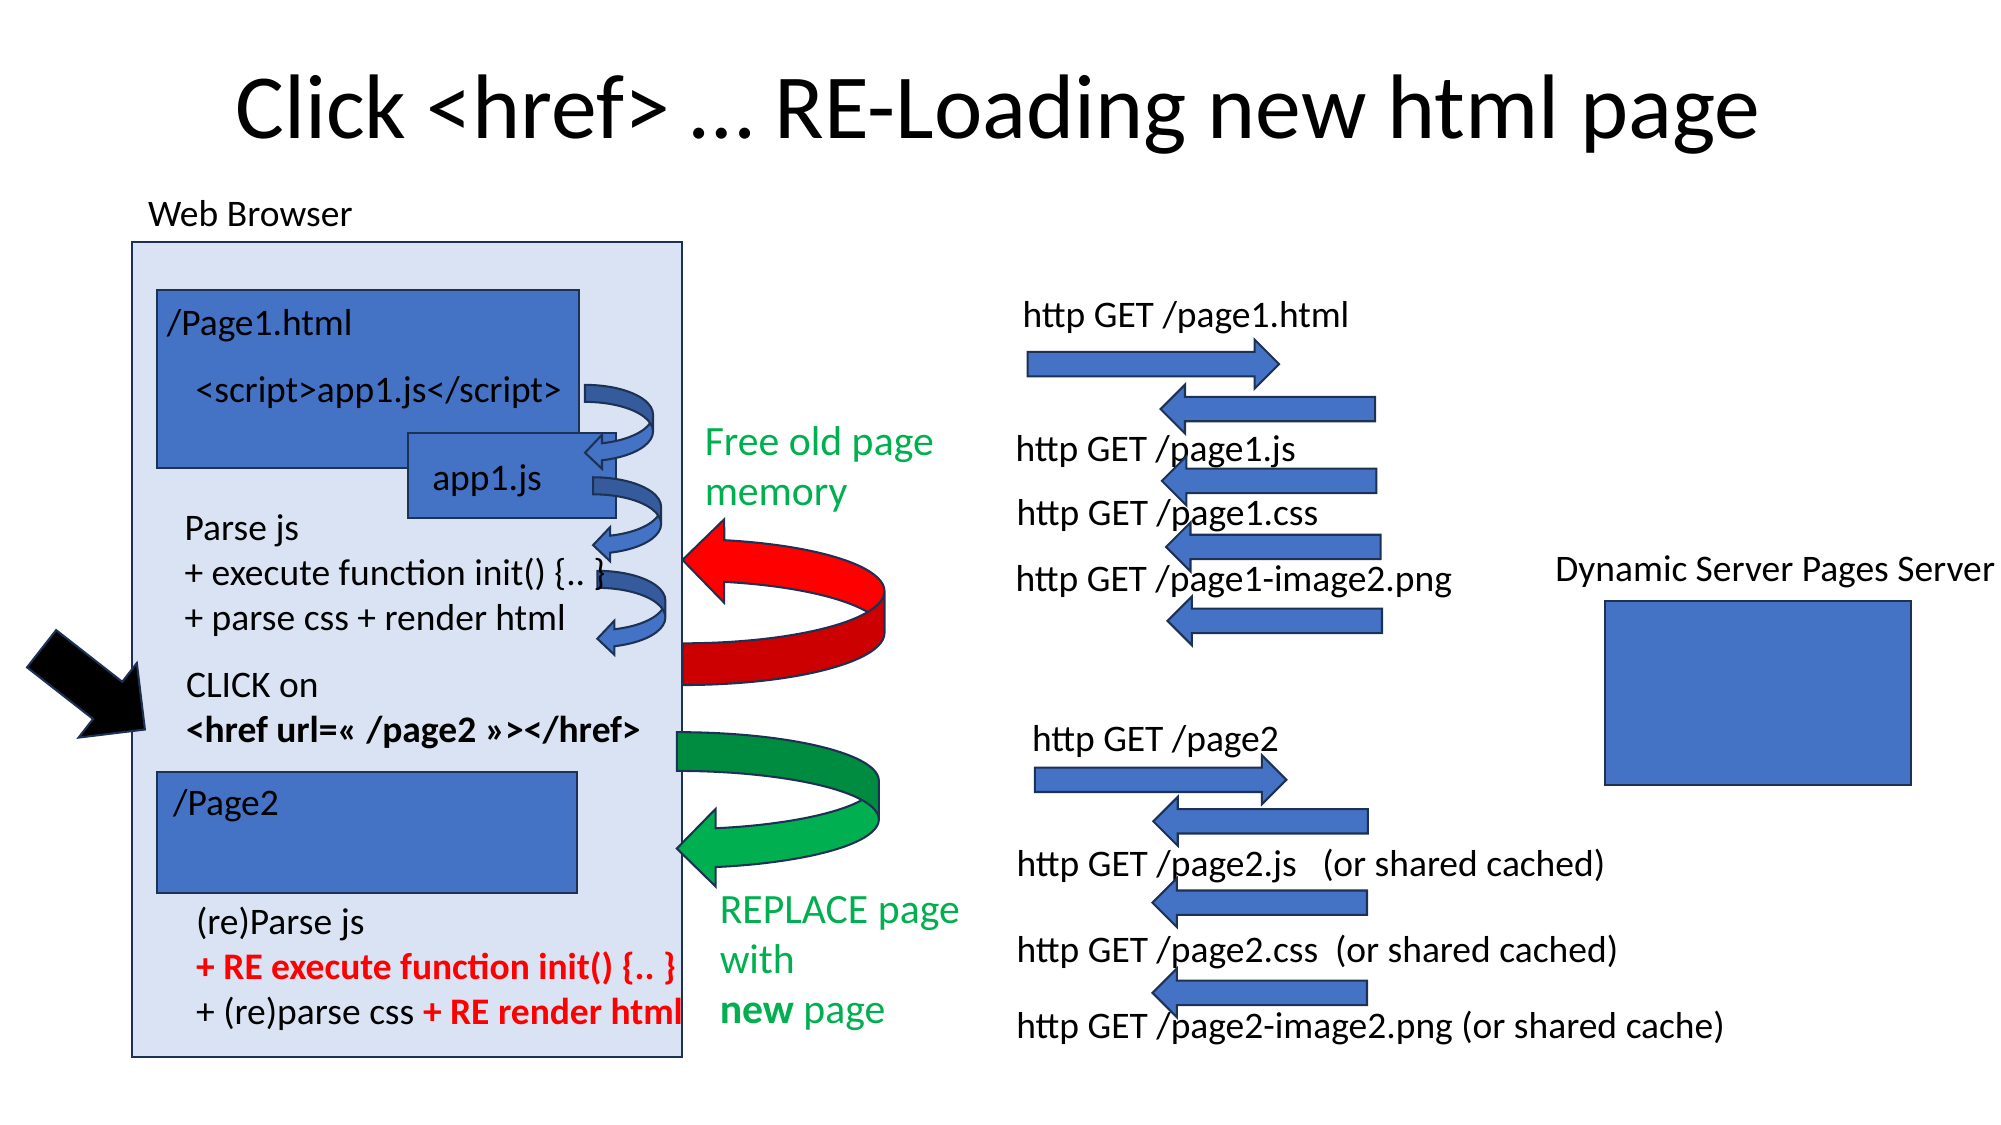

# Click <href> … RE-Loading new html page
Web Browser

http GET /page1.html

/Page1.html

<script>app1.js</script>

Free old page
memory
http GET /page1.js

app1.js

http GET /page1.css
Parse js
+ execute function init() {.. }
+ parse css + render html

Dynamic Server Pages Server
http GET /page1-image2.png

CLICK on
<href url=« /page2 »></href>
http GET /page2

/Page2

http GET /page2.js   (or shared cached)
REPLACE page
with
new page

(re)Parse js
+ RE execute function init() {.. }
+ (re)parse css + RE render html
http GET /page2.css  (or shared cached)

http GET /page2-image2.png (or shared cache)